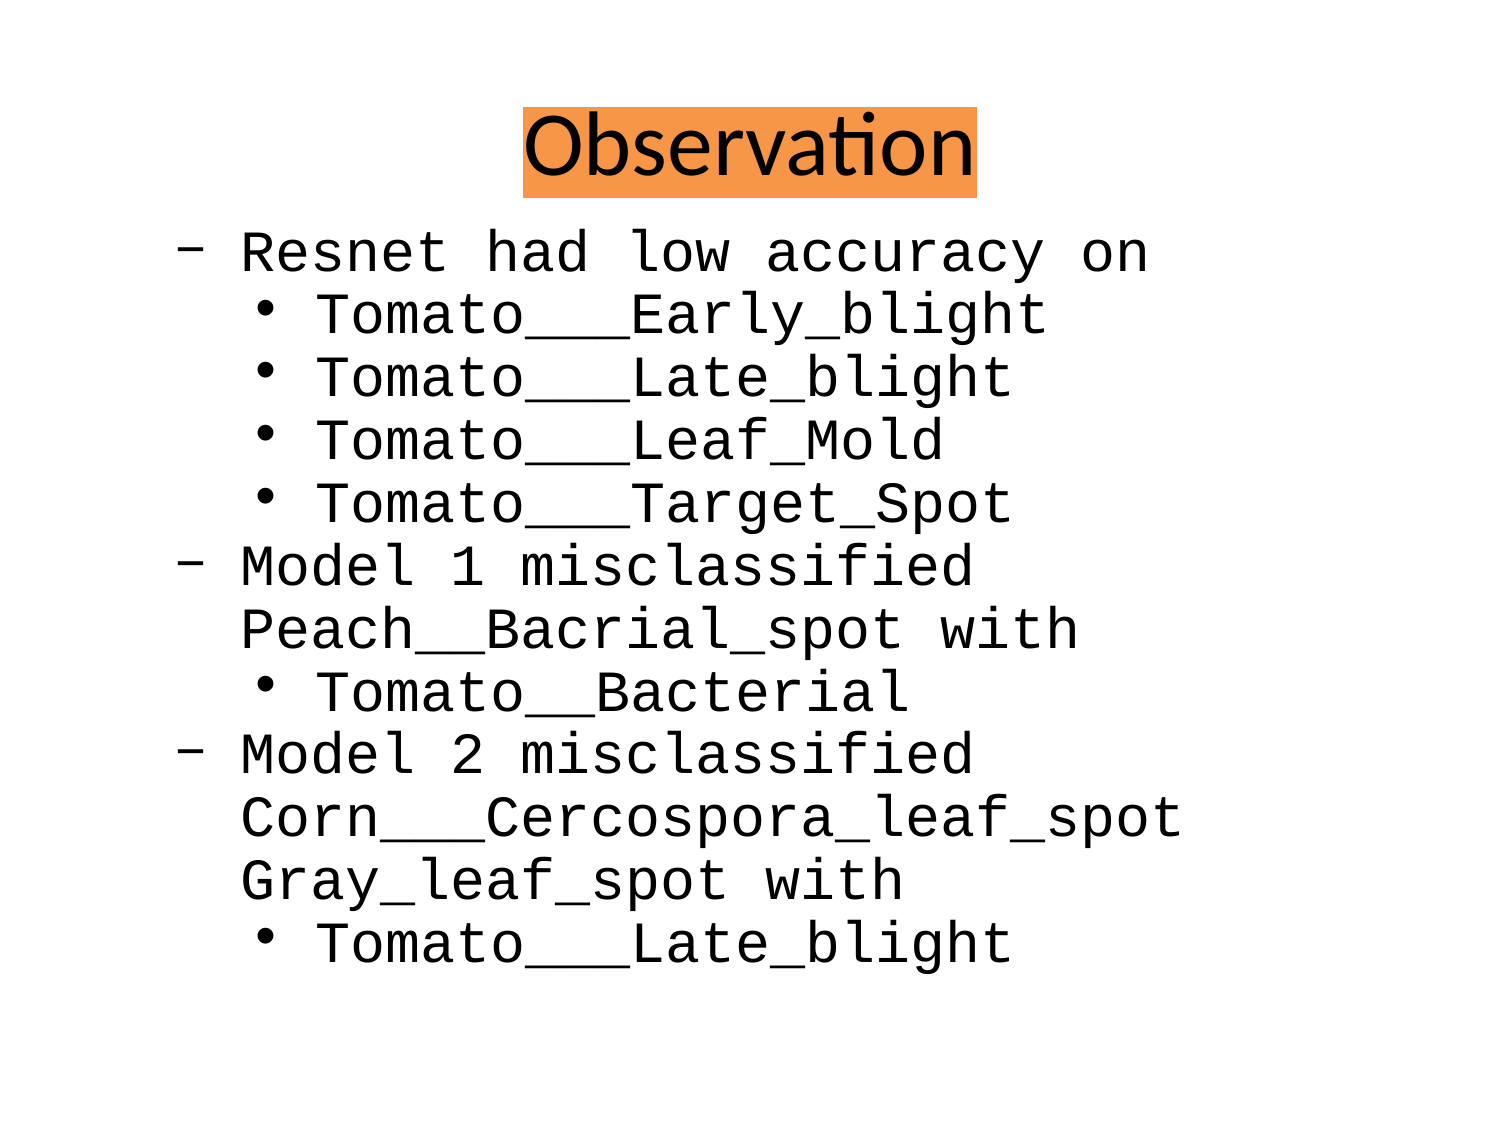

# Observation
Resnet had low accuracy on
Tomato___Early_blight
Tomato___Late_blight
Tomato___Leaf_Mold
Tomato___Target_Spot
Model 1 misclassified Peach__Bacrial_spot with
Tomato__Bacterial
Model 2 misclassified Corn___Cercospora_leaf_spot Gray_leaf_spot with
Tomato___Late_blight